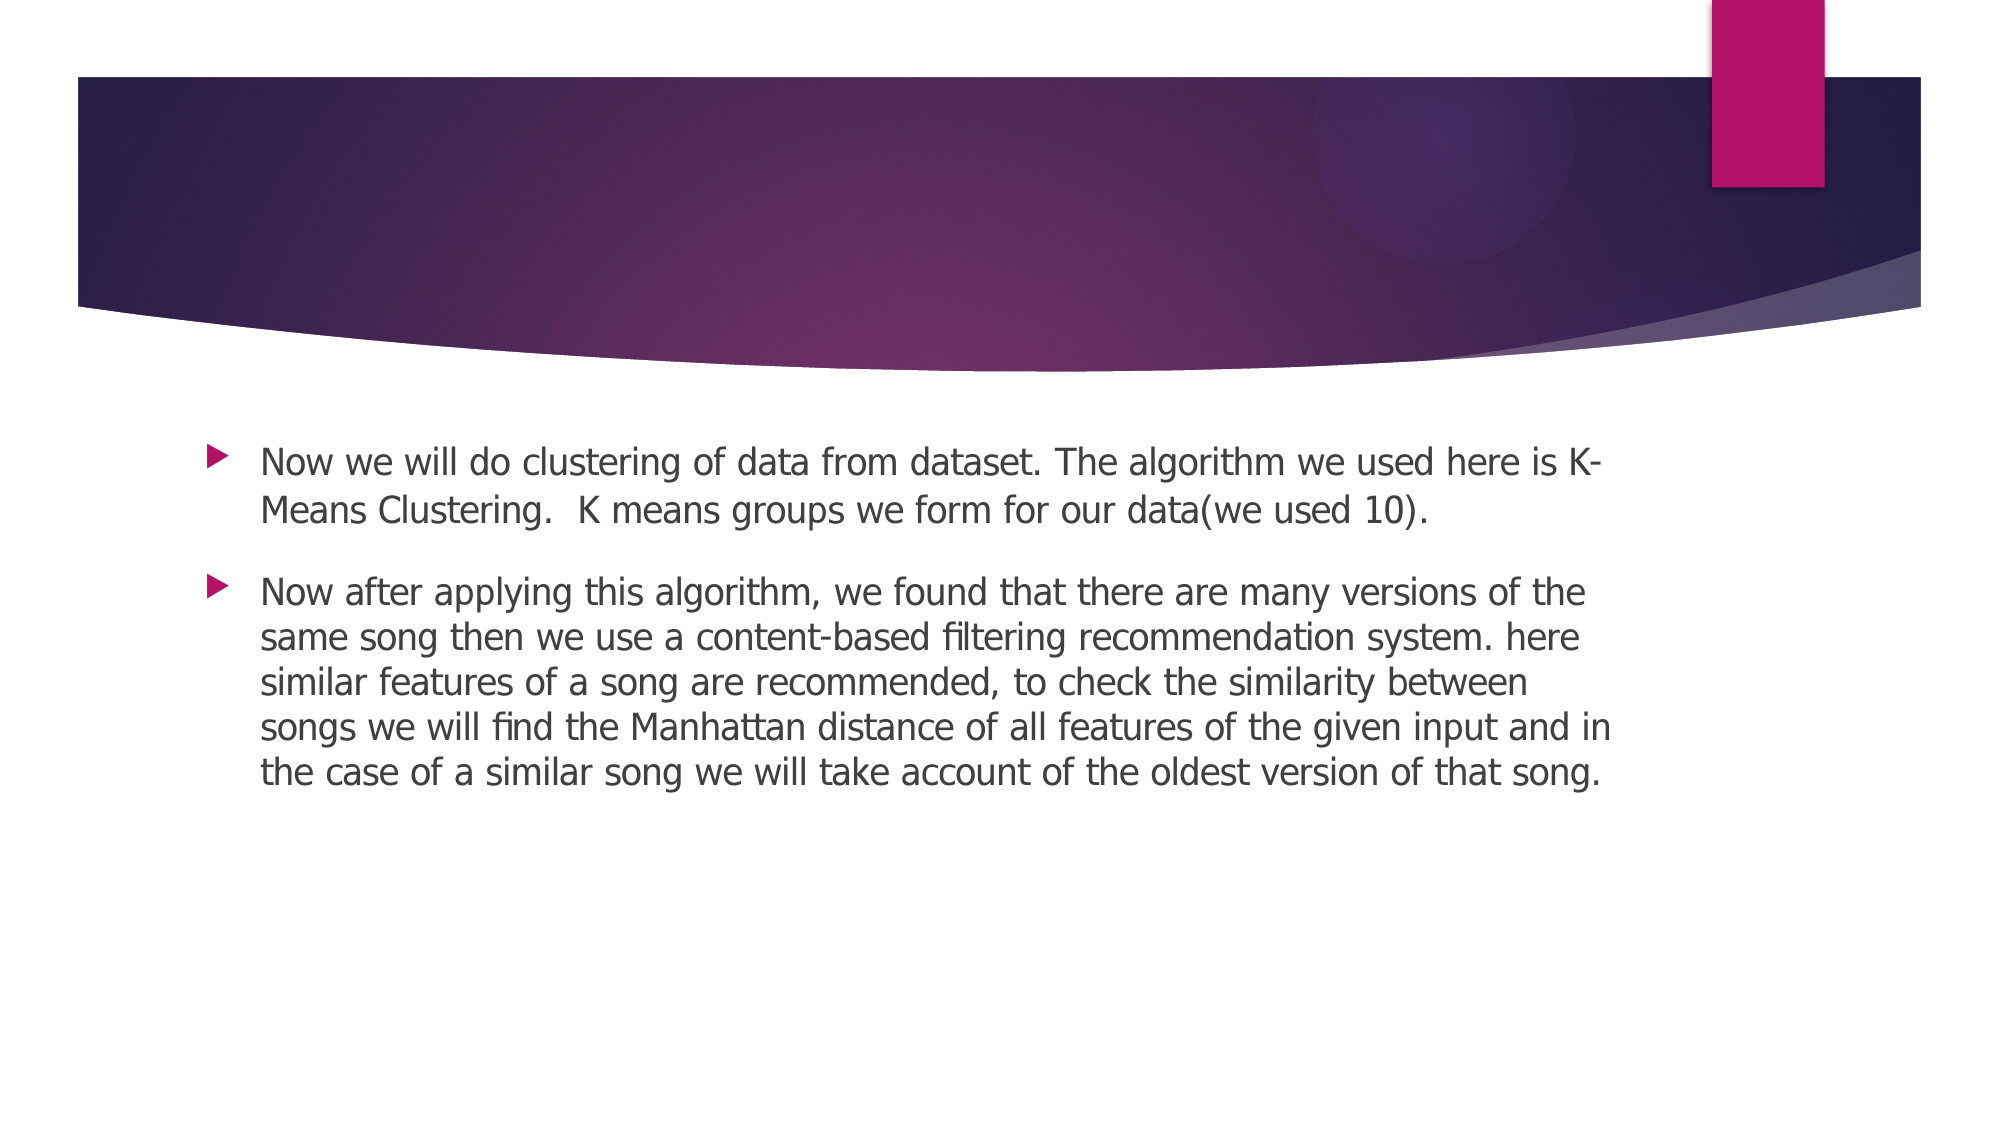

Now we will do clustering of data from dataset. The algorithm we used here is K-Means Clustering.  K means groups we form for our data(we used 10).
Now after applying this algorithm, we found that there are many versions of the same song then we use a content-based filtering recommendation system. here similar features of a song are recommended, to check the similarity between songs we will find the Manhattan distance of all features of the given input and in the case of a similar song we will take account of the oldest version of that song.